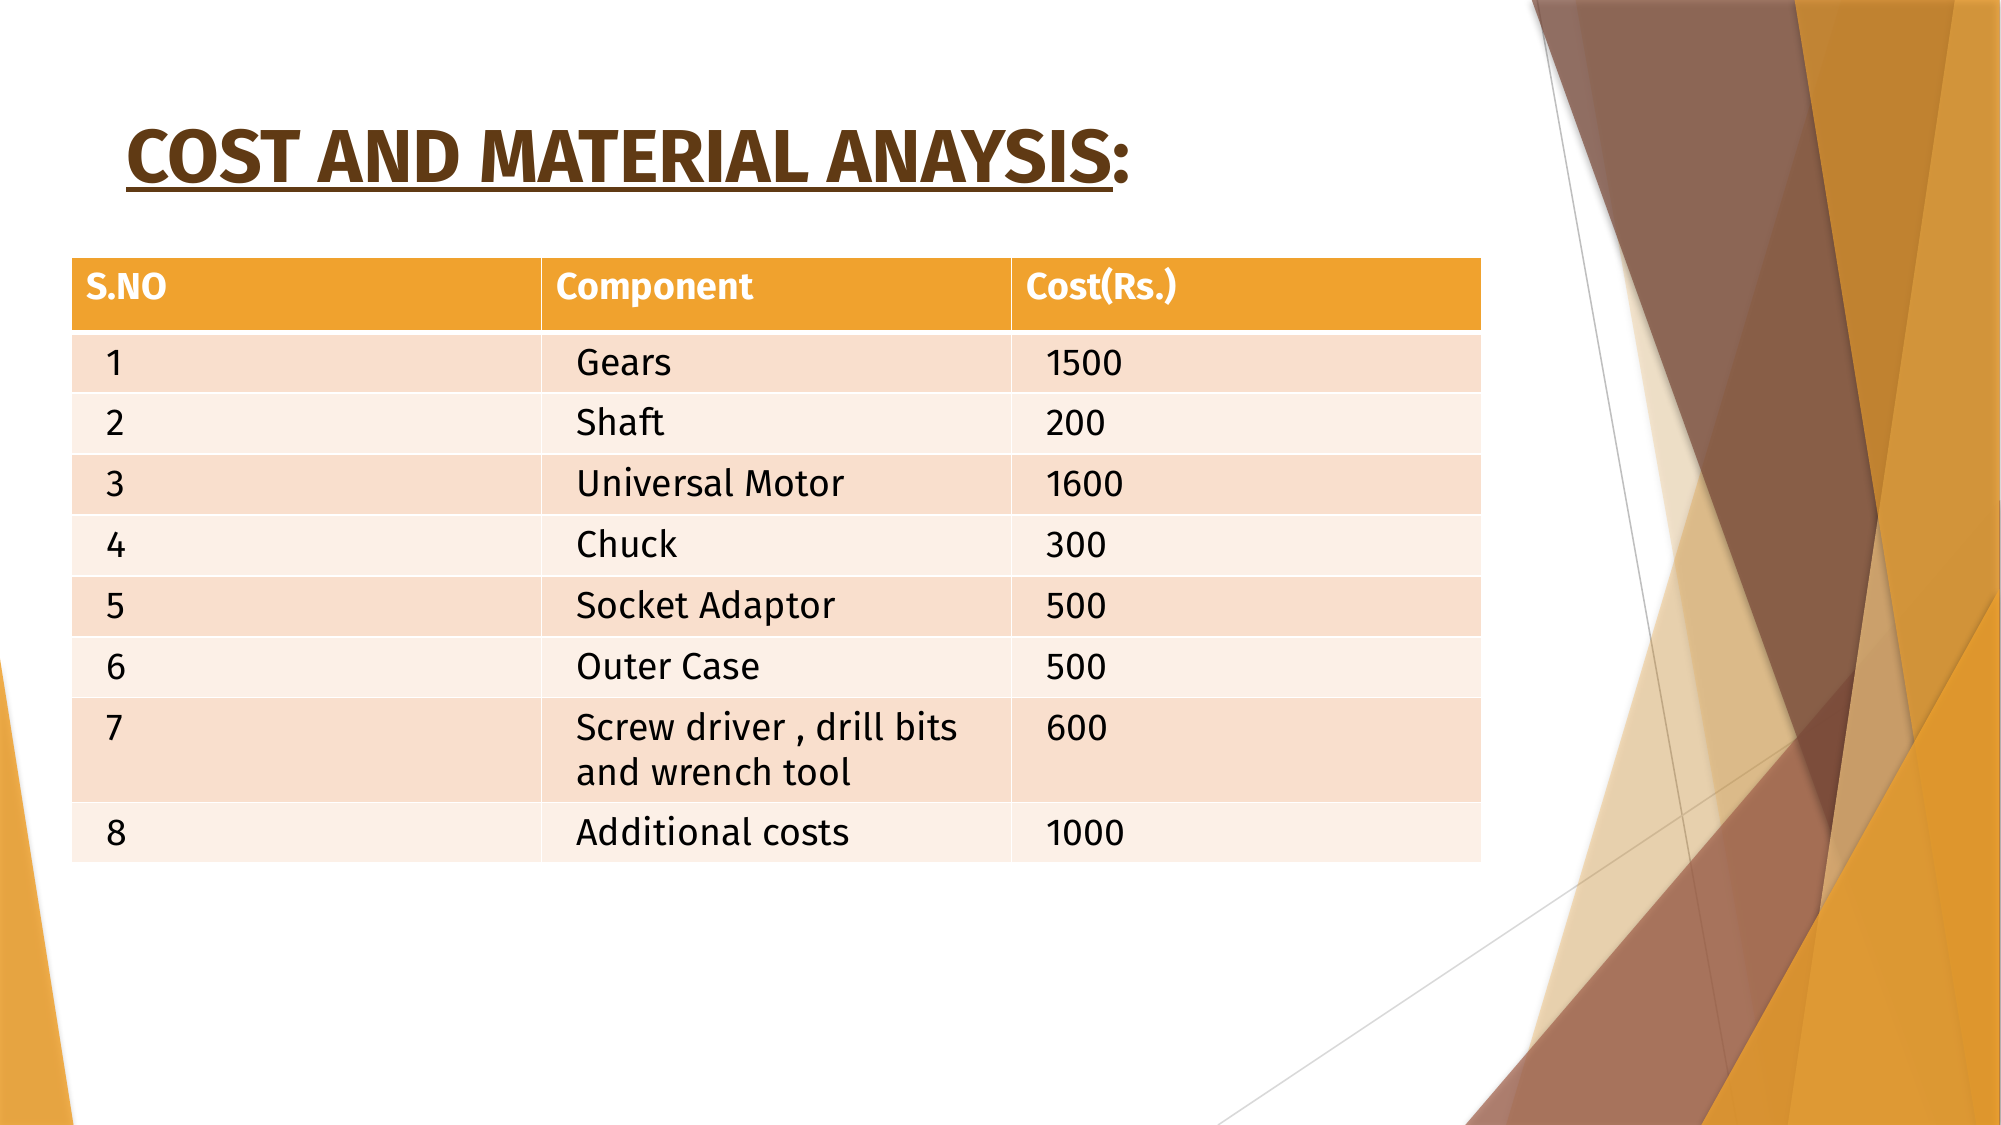

# COST AND MATERIAL ANAYSIS:
| S.NO | Component | Cost(Rs.) |
| --- | --- | --- |
| 1 | Gears | 1500 |
| 2 | Shaft | 200 |
| 3 | Universal Motor | 1600 |
| 4 | Chuck | 300 |
| 5 | Socket Adaptor | 500 |
| 6 | Outer Case | 500 |
| 7 | Screw driver , drill bits and wrench tool | 600 |
| 8 | Additional costs | 1000 |